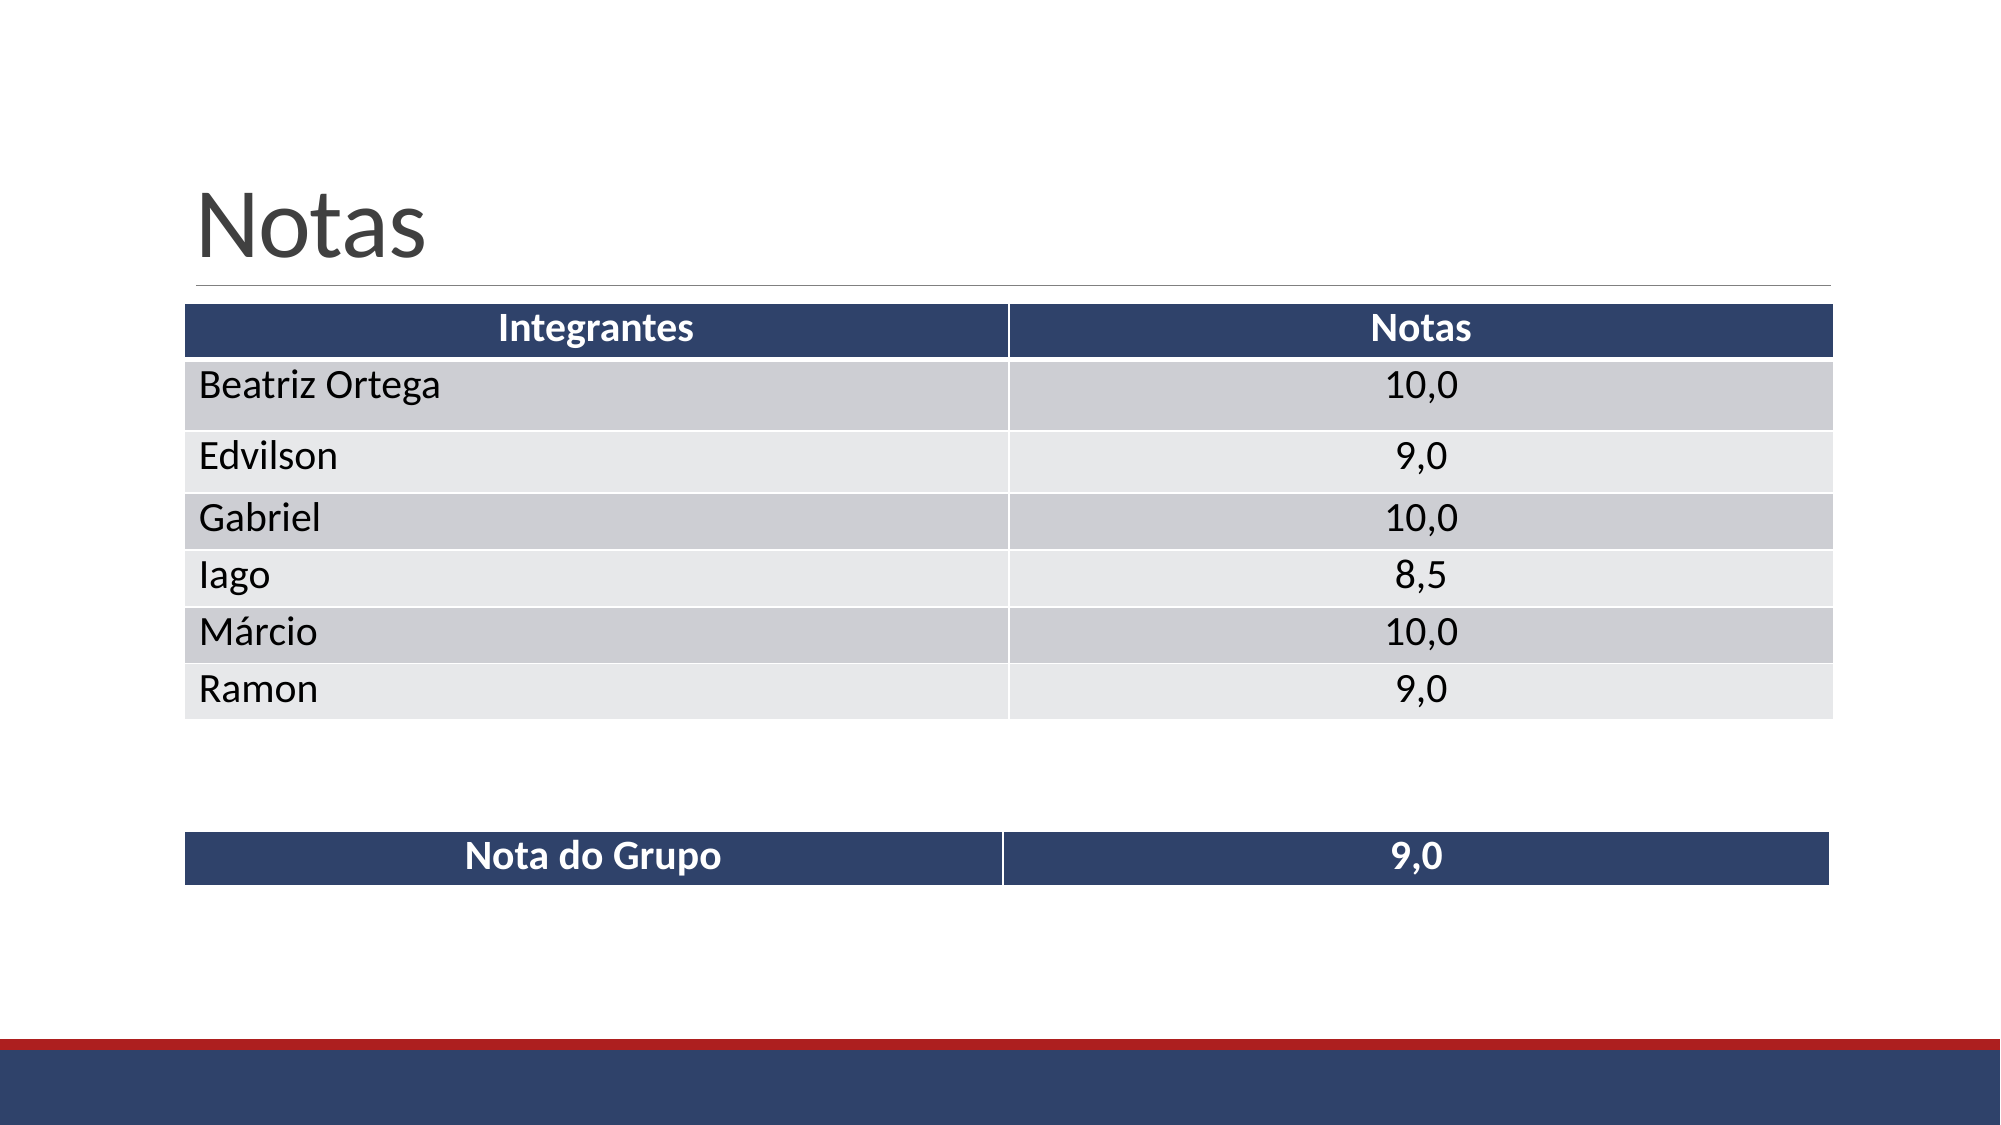

# Notas

| Integrantes | Notas |
| --- | --- |
| Beatriz Ortega | 10,0 |
| Edvilson | 9,0 |
| Gabriel | 10,0 |
| Iago | 8,5 |
| Márcio | 10,0 |
| Ramon | 9,0 |
| Nota do Grupo | 9,0 |
| --- | --- |